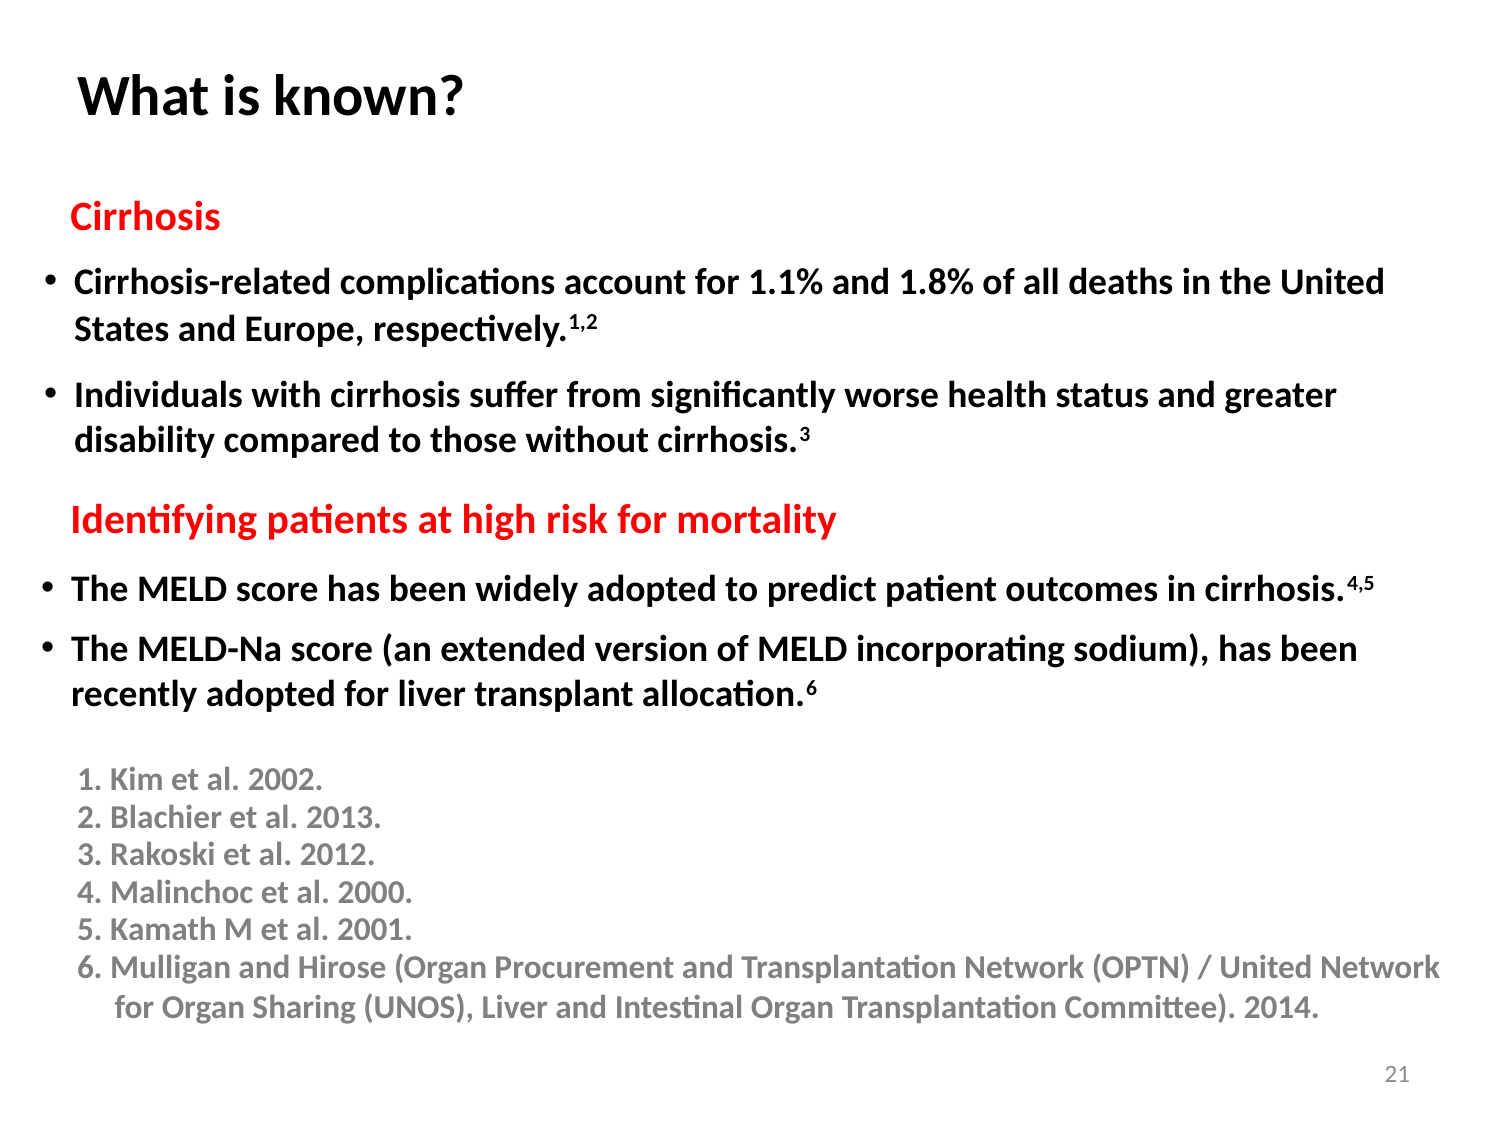

What is known?
Cirrhosis
Cirrhosis-related complications account for 1.1% and 1.8% of all deaths in the United States and Europe, respectively.1,2
Individuals with cirrhosis suffer from significantly worse health status and greater disability compared to those without cirrhosis.3
Identifying patients at high risk for mortality
The MELD score has been widely adopted to predict patient outcomes in cirrhosis.4,5
The MELD-Na score (an extended version of MELD incorporating sodium), has been recently adopted for liver transplant allocation.6
1. Kim et al. 2002.
2. Blachier et al. 2013.
3. Rakoski et al. 2012.
4. Malinchoc et al. 2000.
5. Kamath M et al. 2001.
6. Mulligan and Hirose (Organ Procurement and Transplantation Network (OPTN) / United Network
     for Organ Sharing (UNOS), Liver and Intestinal Organ Transplantation Committee). 2014.
21